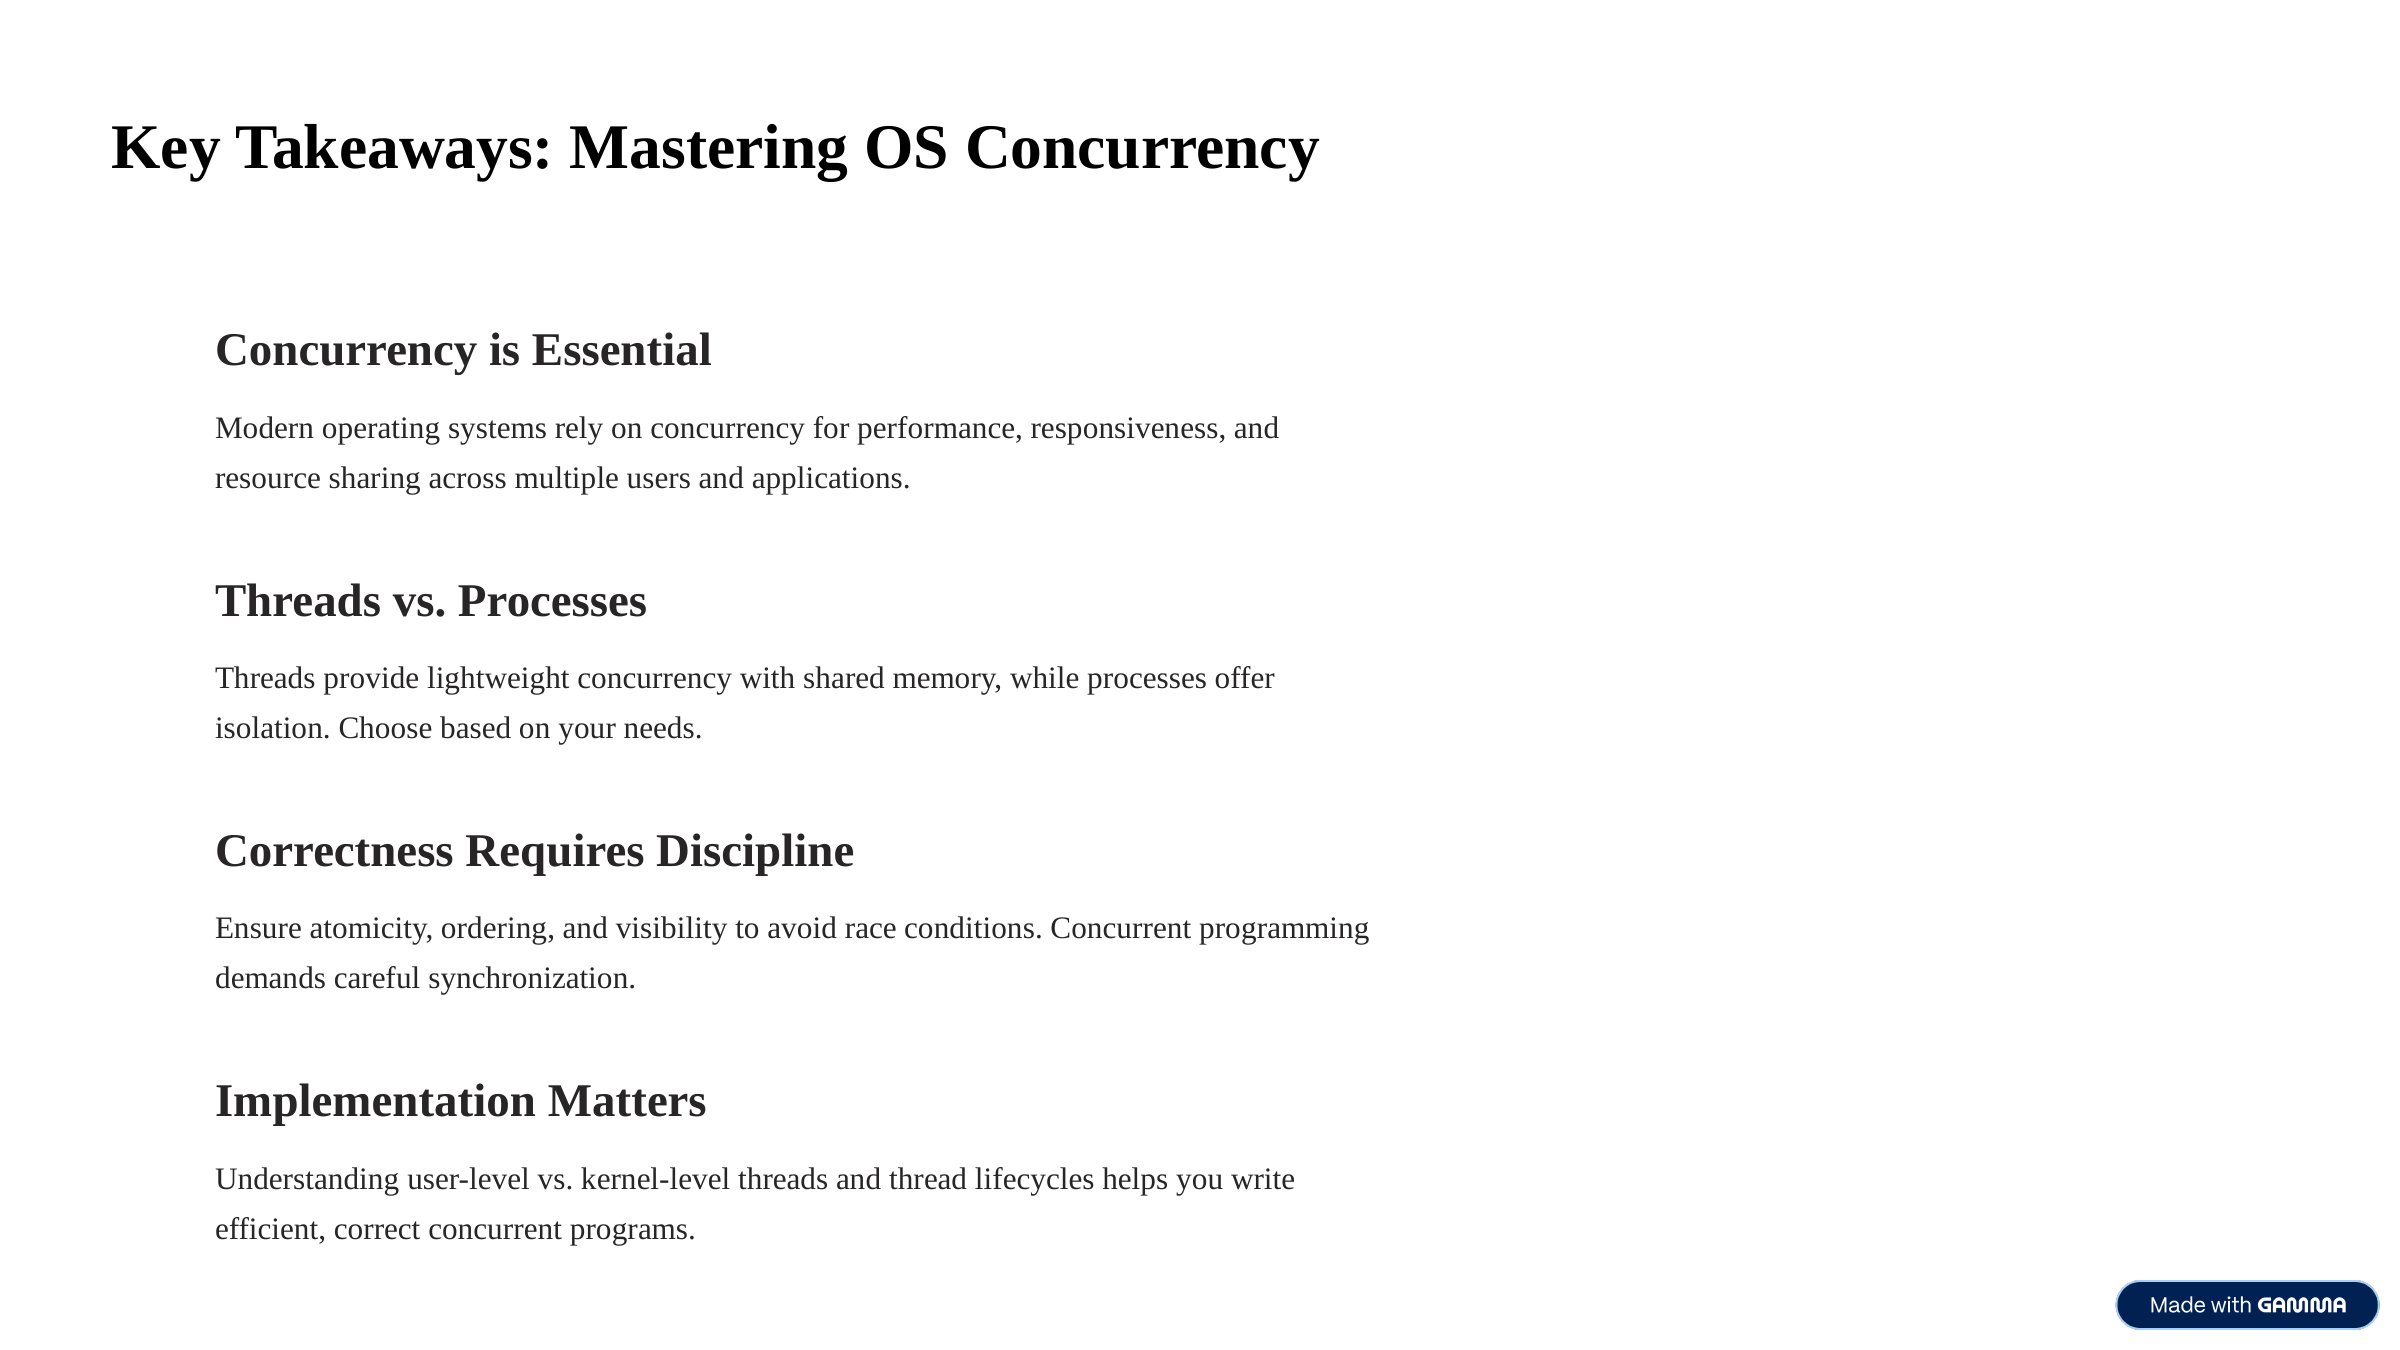

Key Takeaways: Mastering OS Concurrency
Concurrency is Essential
Modern operating systems rely on concurrency for performance, responsiveness, and resource sharing across multiple users and applications.
Threads vs. Processes
Threads provide lightweight concurrency with shared memory, while processes offer isolation. Choose based on your needs.
Correctness Requires Discipline
Ensure atomicity, ordering, and visibility to avoid race conditions. Concurrent programming demands careful synchronization.
Implementation Matters
Understanding user-level vs. kernel-level threads and thread lifecycles helps you write efficient, correct concurrent programs.